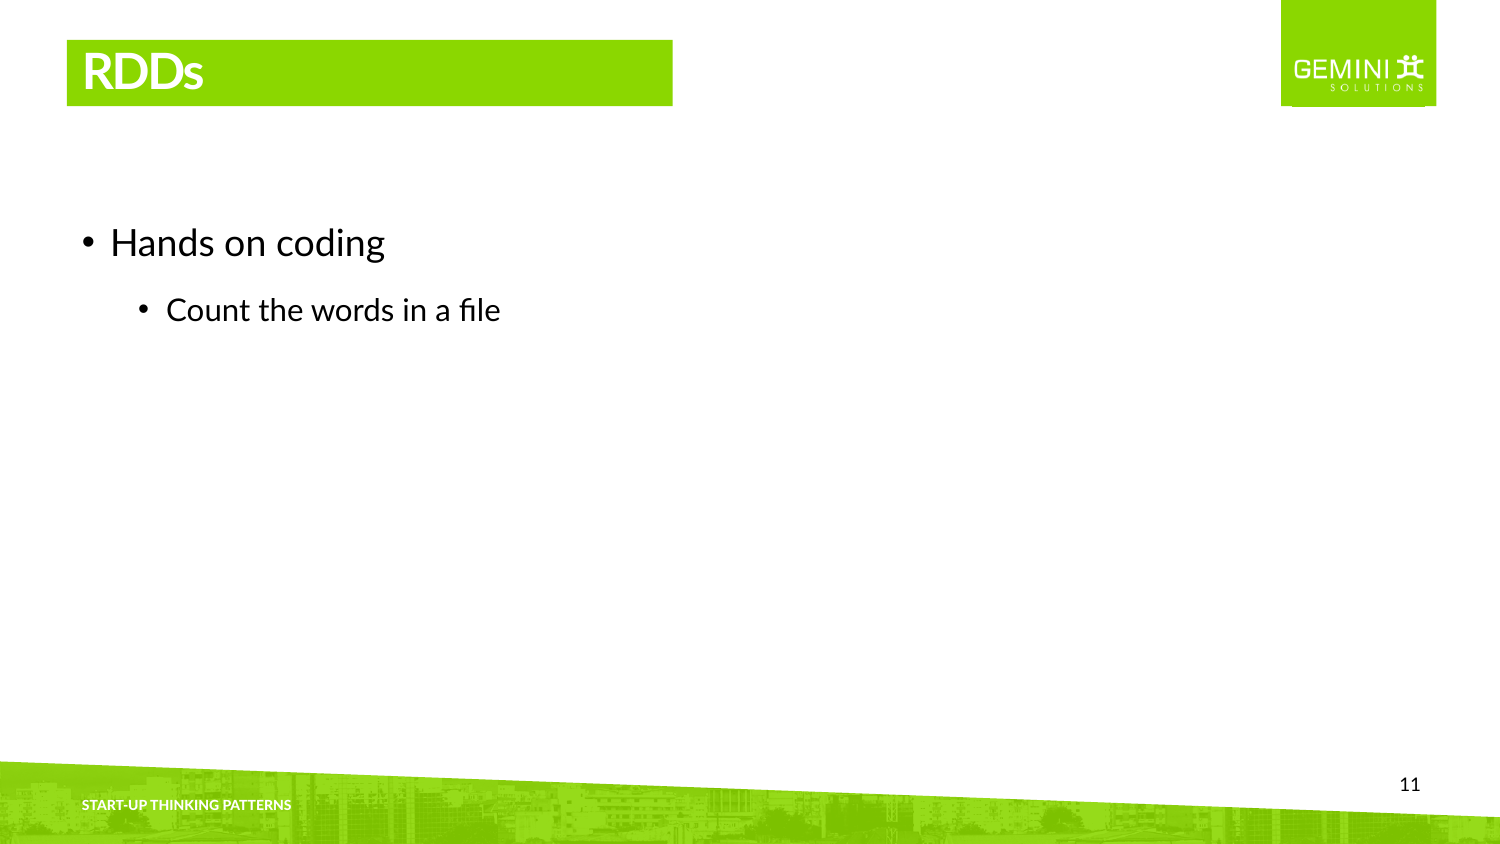

# RDDs
Hands on coding
Count the words in a file
11
START-UP THINKING PATTERNS